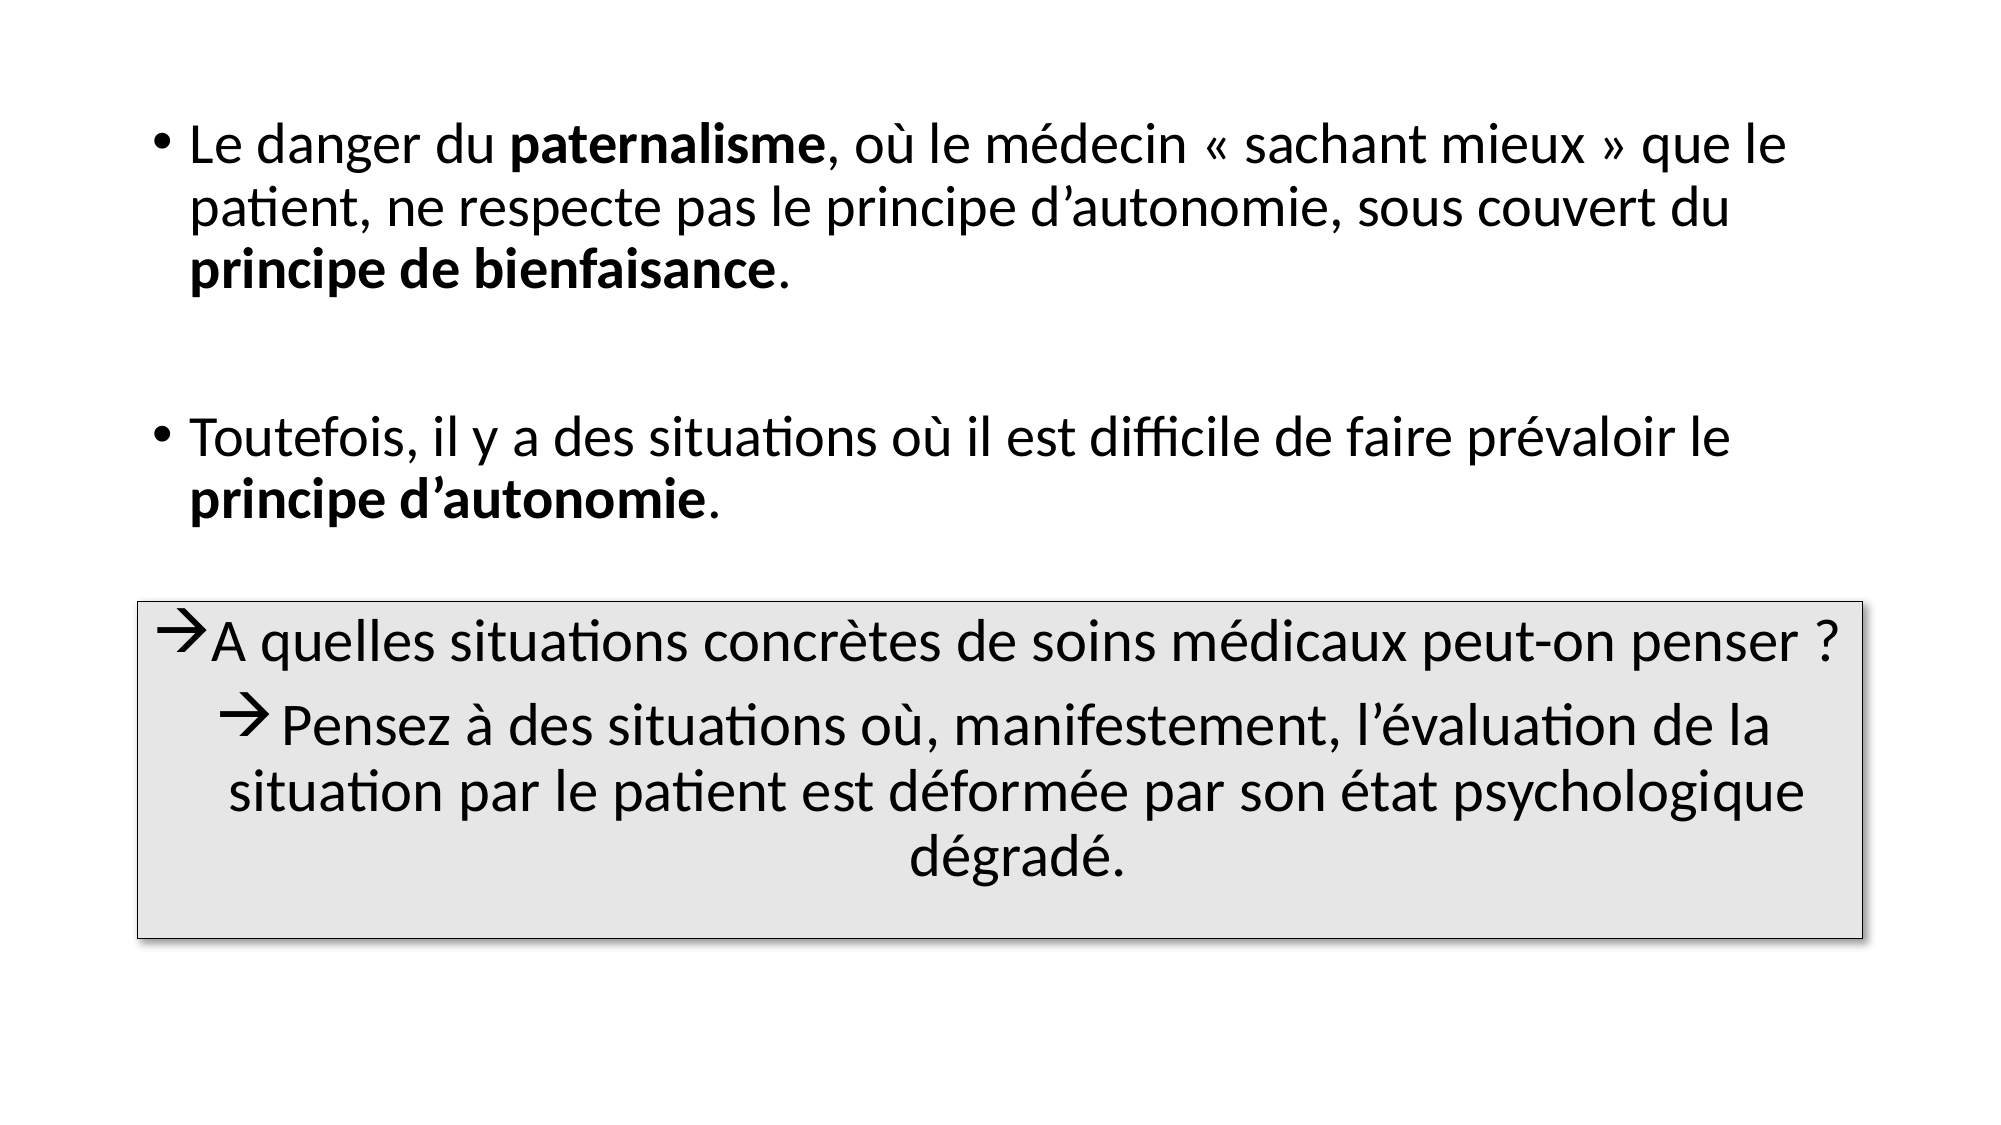

Le danger du paternalisme, où le médecin « sachant mieux » que le patient, ne respecte pas le principe d’autonomie, sous couvert du principe de bienfaisance.

Toutefois, il y a des situations où il est difficile de faire prévaloir le principe d’autonomie.

A quelles situations concrètes de soins médicaux peut-on penser ?
Pensez à des situations où, manifestement, l’évaluation de la situation par le patient est déformée par son état psychologique dégradé.